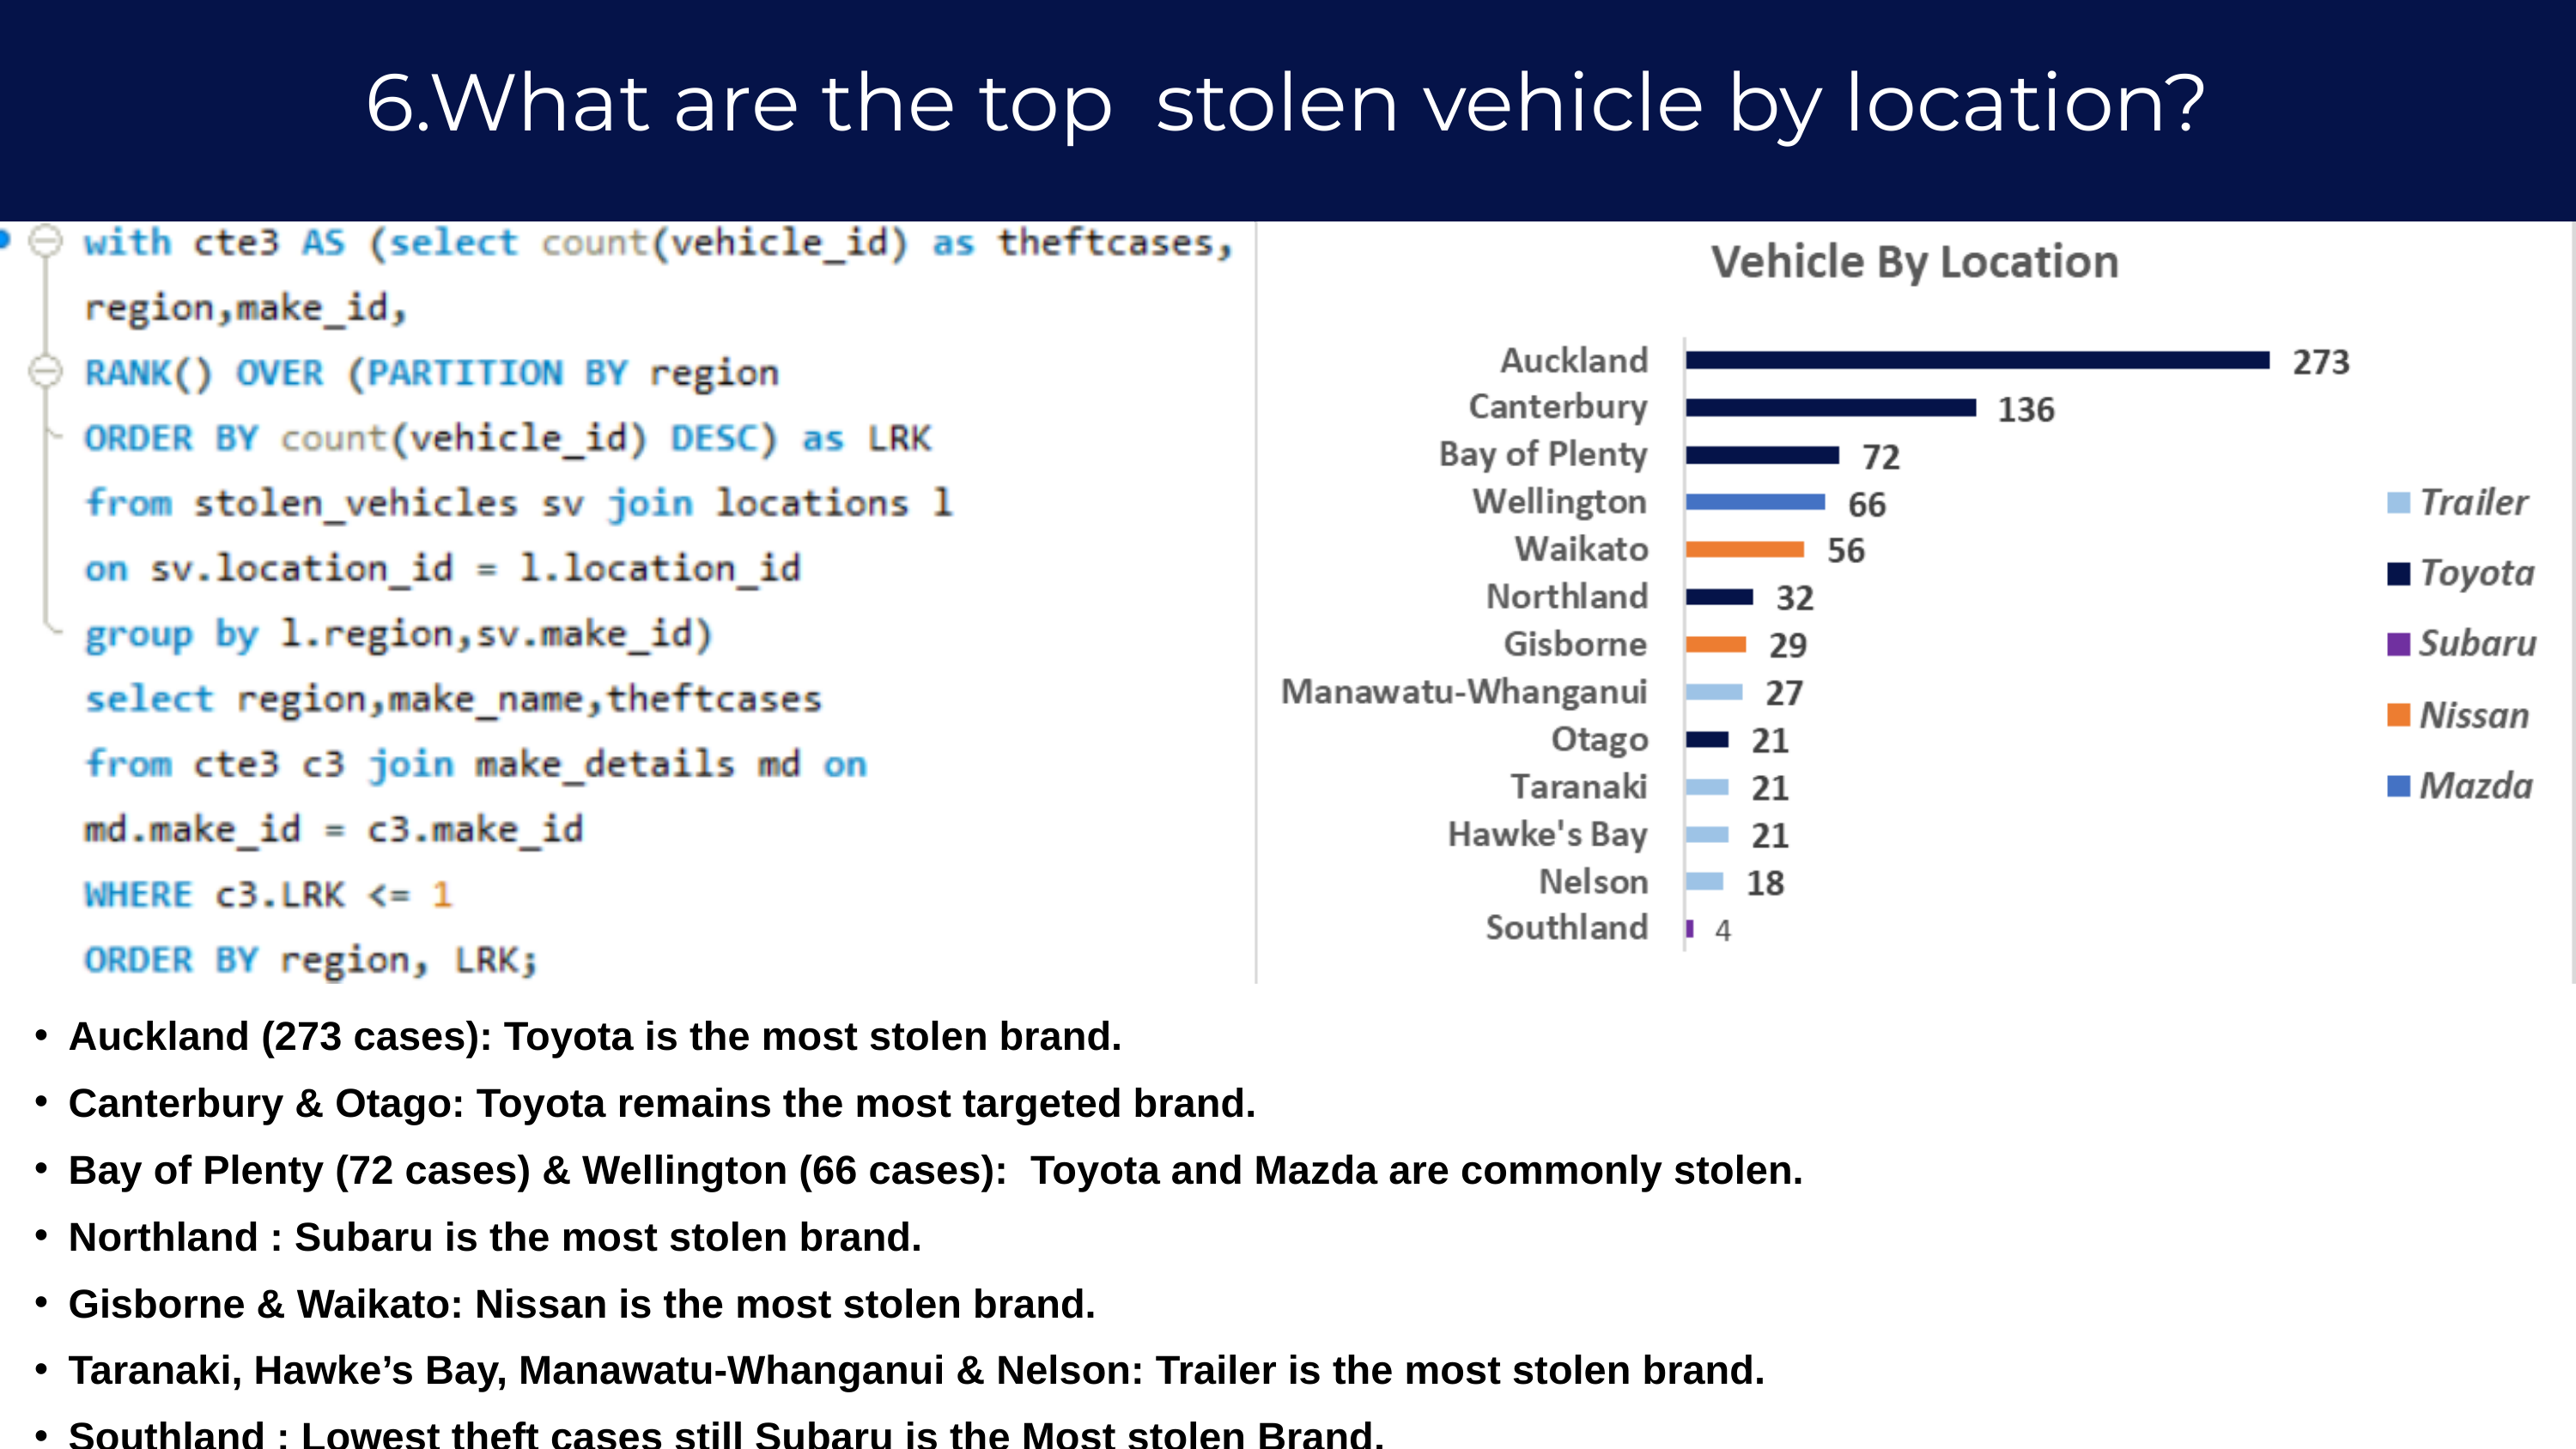

6.What are the top  stolen vehicle by location?

Auckland (273 cases): Toyota is the most stolen brand.
Canterbury & Otago: Toyota remains the most targeted brand.
Bay of Plenty (72 cases) & Wellington (66 cases):  Toyota and Mazda are commonly stolen.
Northland : Subaru is the most stolen brand.
Gisborne & Waikato: Nissan is the most stolen brand.
Taranaki, Hawke’s Bay, Manawatu-Whanganui & Nelson: Trailer is the most stolen brand.
Southland : Lowest theft cases still Subaru is the Most stolen Brand.